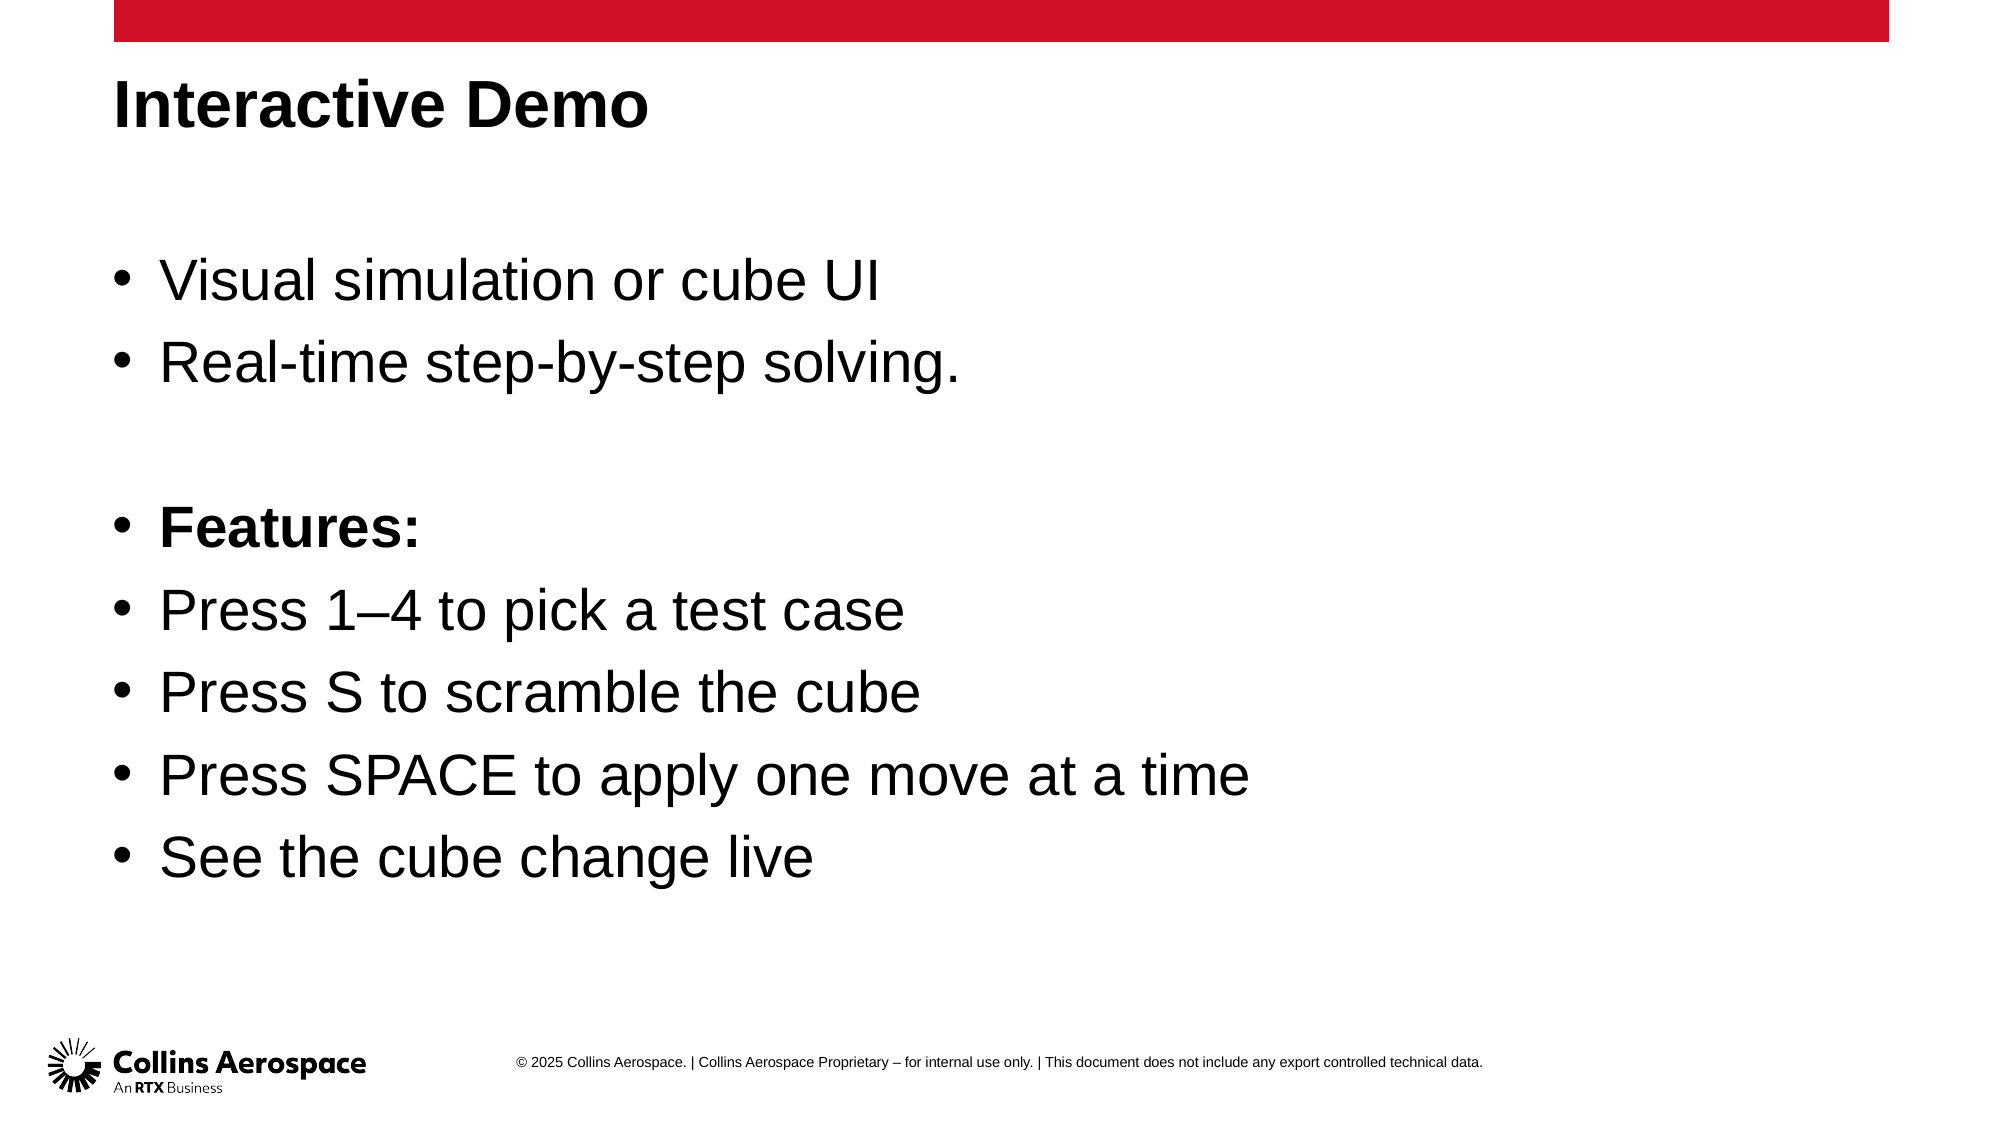

# Interactive Demo
Visual simulation or cube UI
Real-time step-by-step solving.

Features:
Press 1–4 to pick a test case
Press S to scramble the cube
Press SPACE to apply one move at a time
See the cube change live

© 2025 Collins Aerospace. | Collins Aerospace Proprietary – for internal use only. | This document does not include any export controlled technical data.